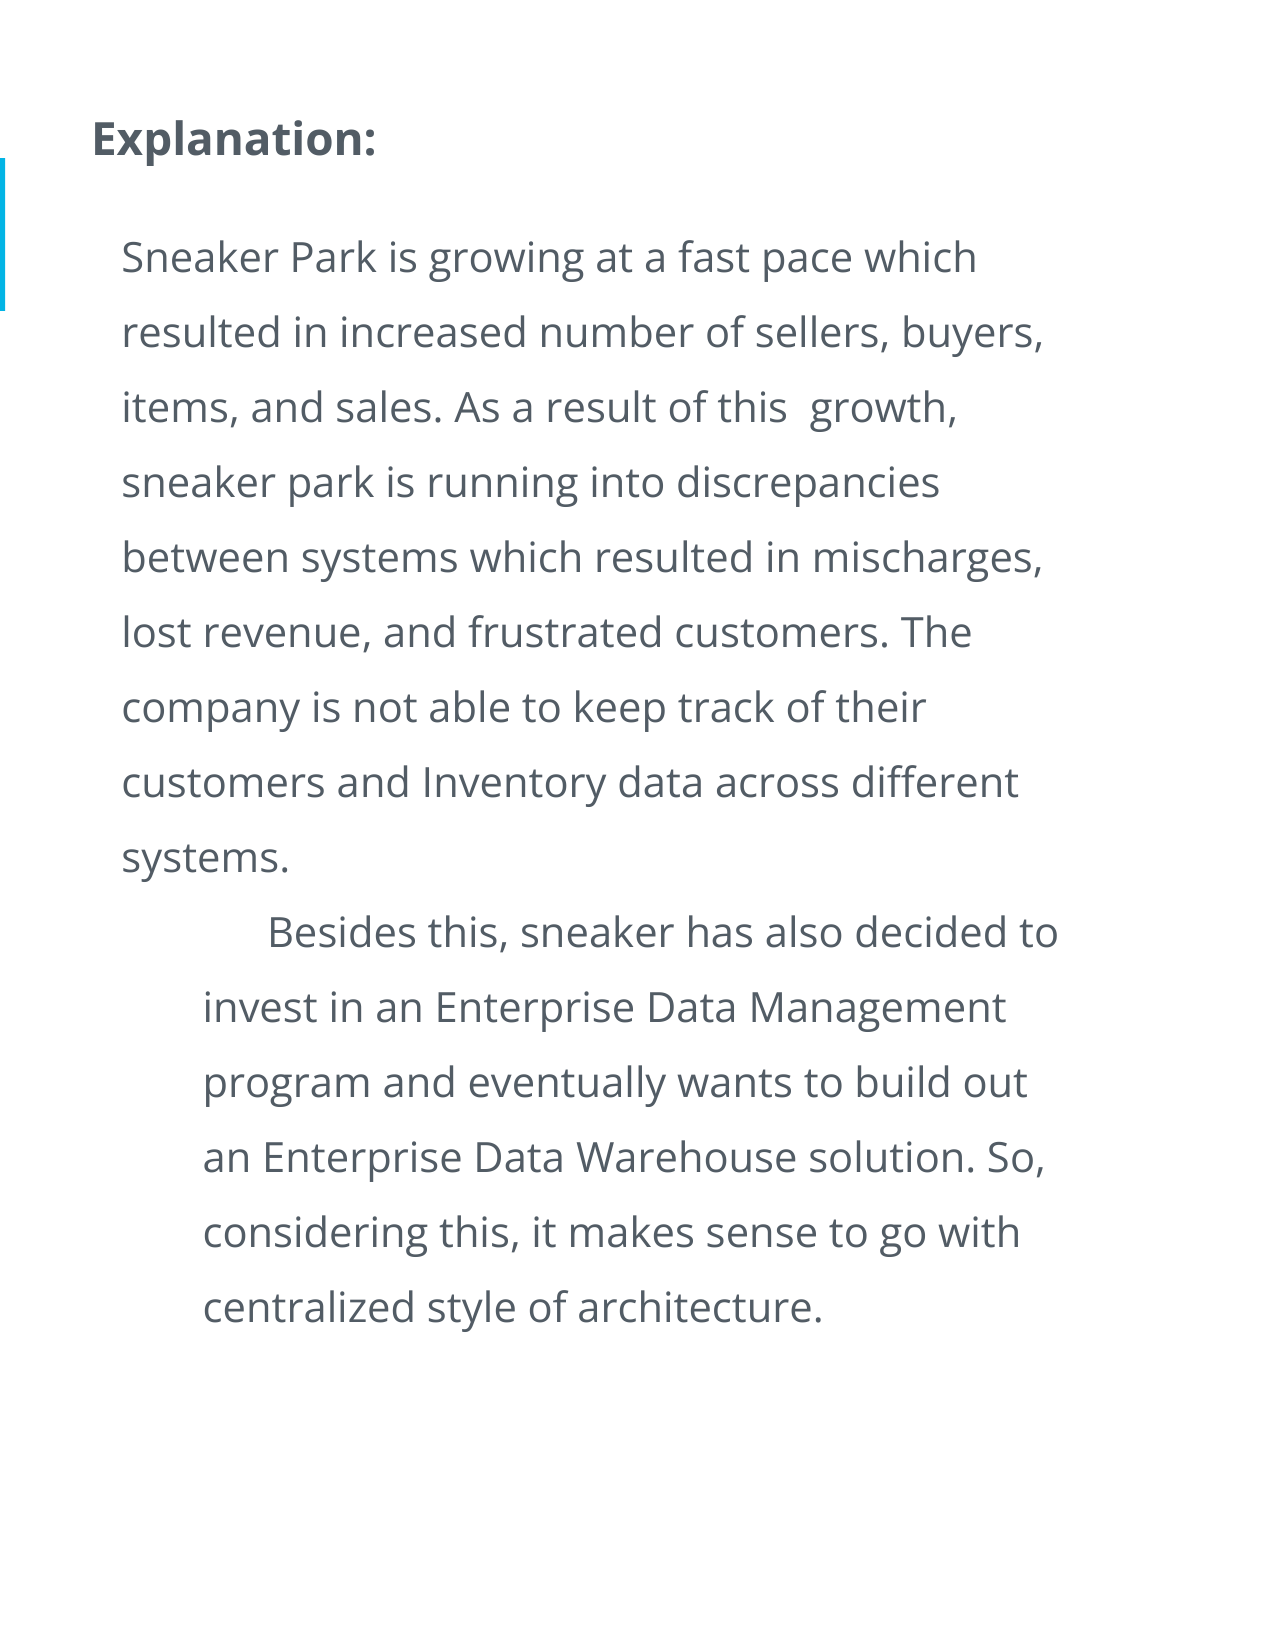

Explanation:
Sneaker Park is growing at a fast pace which resulted in increased number of sellers, buyers, items, and sales. As a result of this  growth, sneaker park is running into discrepancies between systems which resulted in mischarges, lost revenue, and frustrated customers. The company is not able to keep track of their customers and Inventory data across different systems.
      Besides this, sneaker has also decided to invest in an Enterprise Data Management program and eventually wants to build out an Enterprise Data Warehouse solution. So, considering this, it makes sense to go with centralized style of architecture.